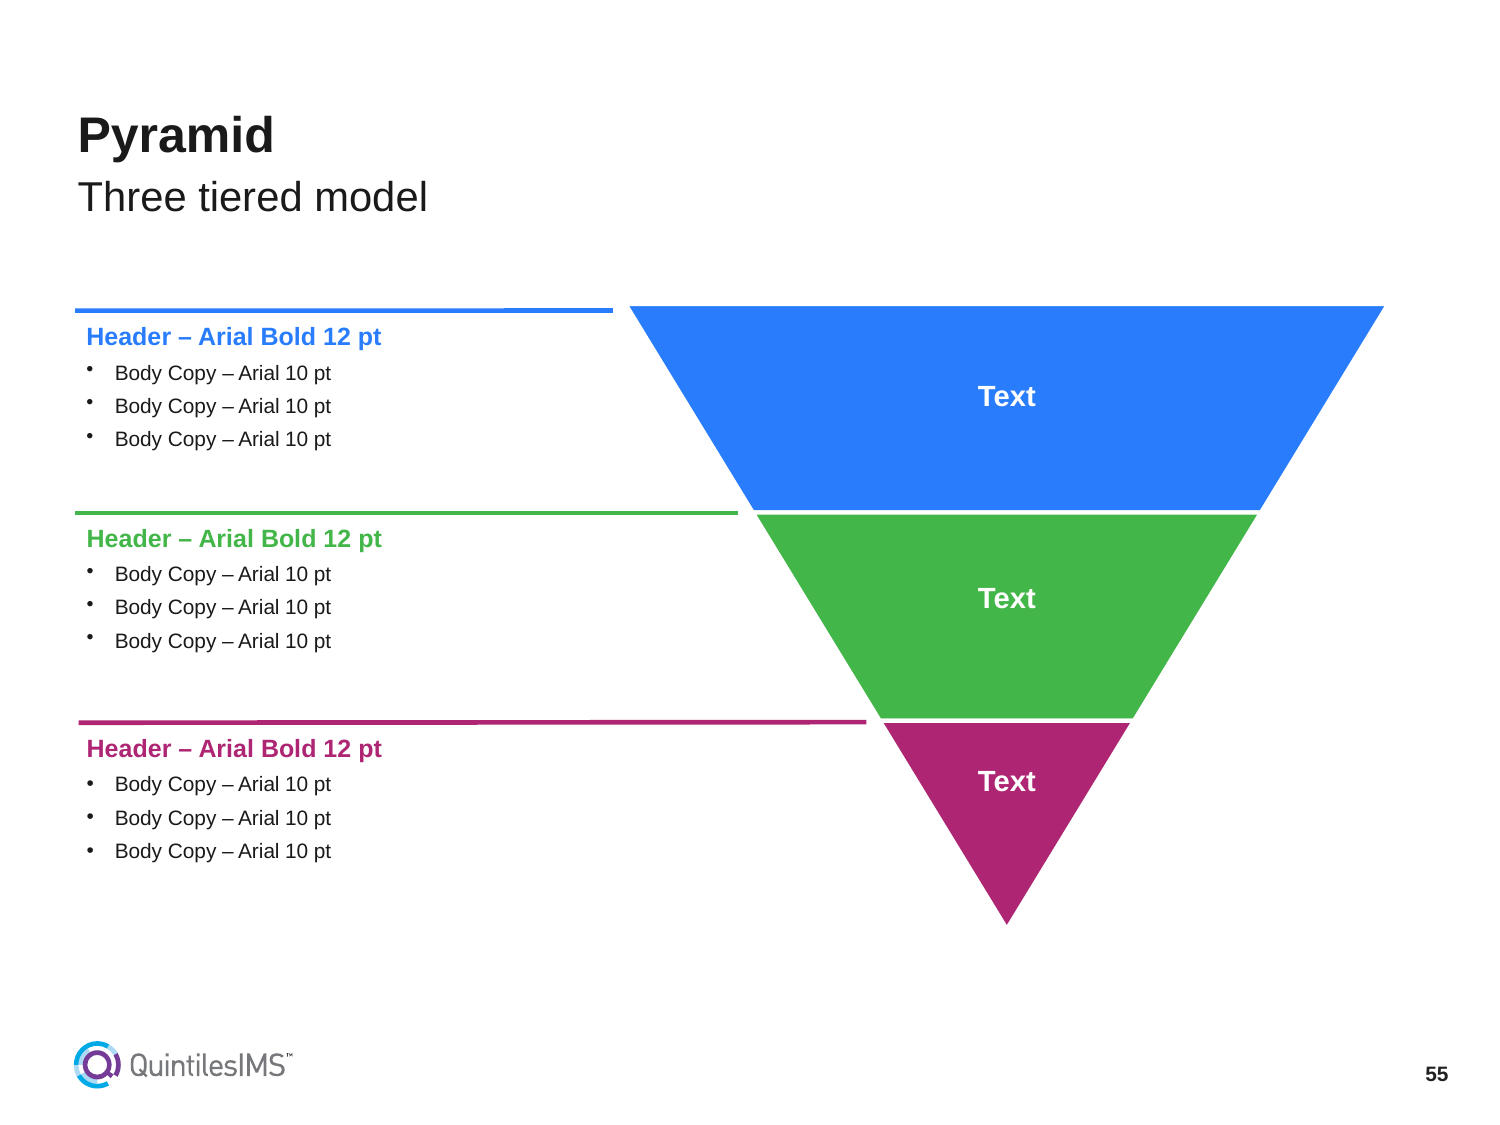

# Pyramid
Three tiered model
Text
Text
Text

Header – Arial Bold 12 pt
Body Copy – Arial 10 pt
Body Copy – Arial 10 pt
Body Copy – Arial 10 pt

Header – Arial Bold 12 pt
Body Copy – Arial 10 pt
Body Copy – Arial 10 pt
Body Copy – Arial 10 pt

Header – Arial Bold 12 pt
Body Copy – Arial 10 pt
Body Copy – Arial 10 pt
Body Copy – Arial 10 pt